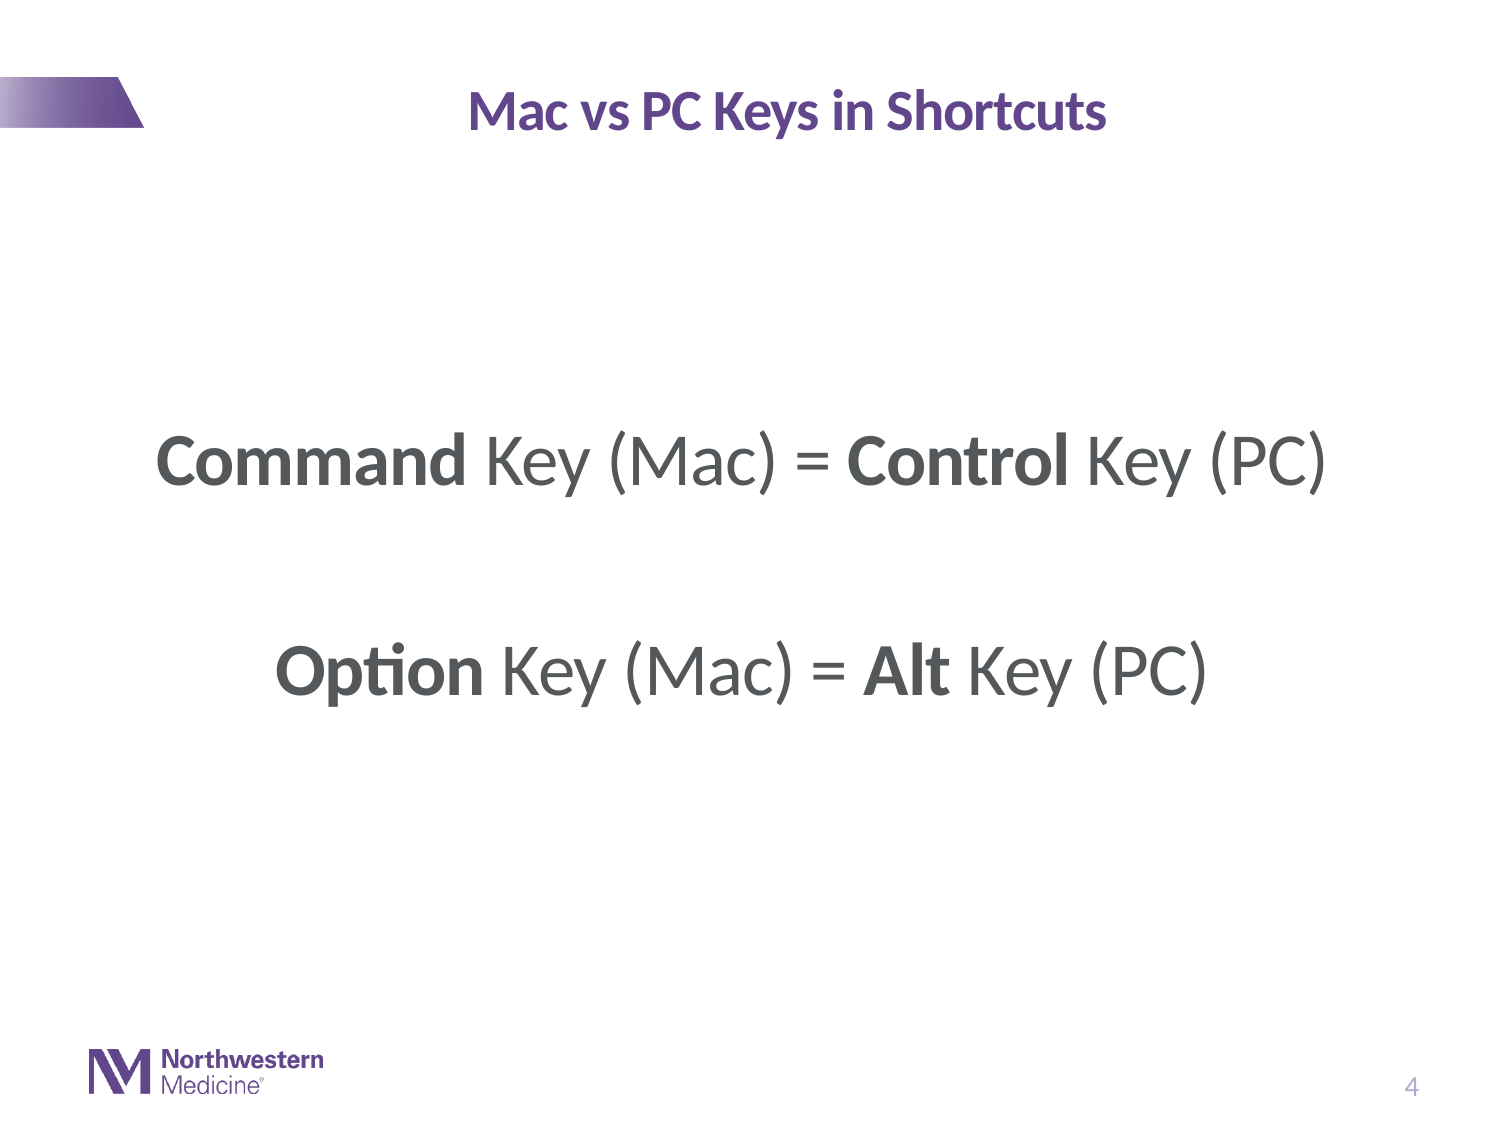

# Mac vs PC Keys in Shortcuts

Command Key (Mac) = Control Key (PC)

Option Key (Mac) = Alt Key (PC)
4